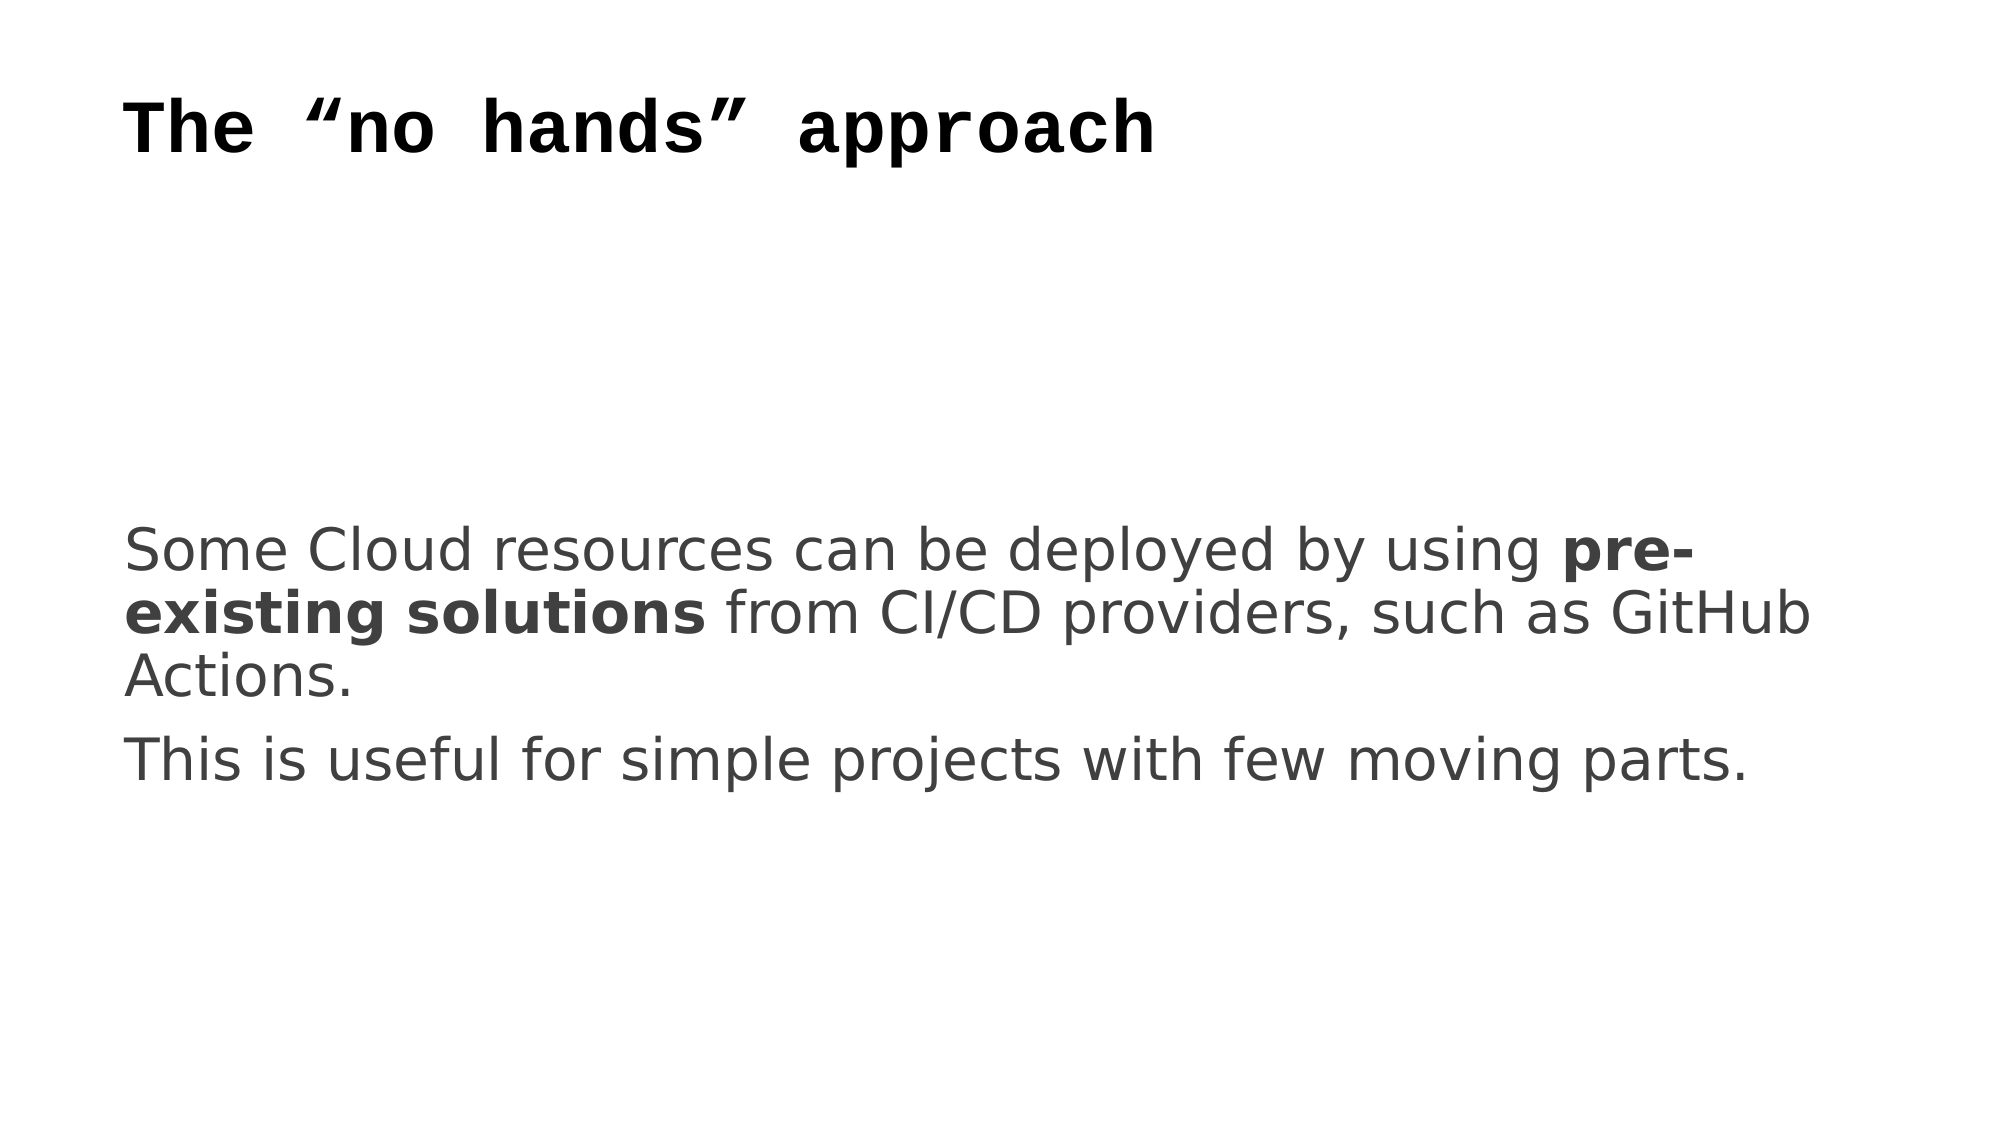

# The “no hands” approach
Some Cloud resources can be deployed by using pre-existing solutions from CI/CD providers, such as GitHub Actions.
This is useful for simple projects with few moving parts.